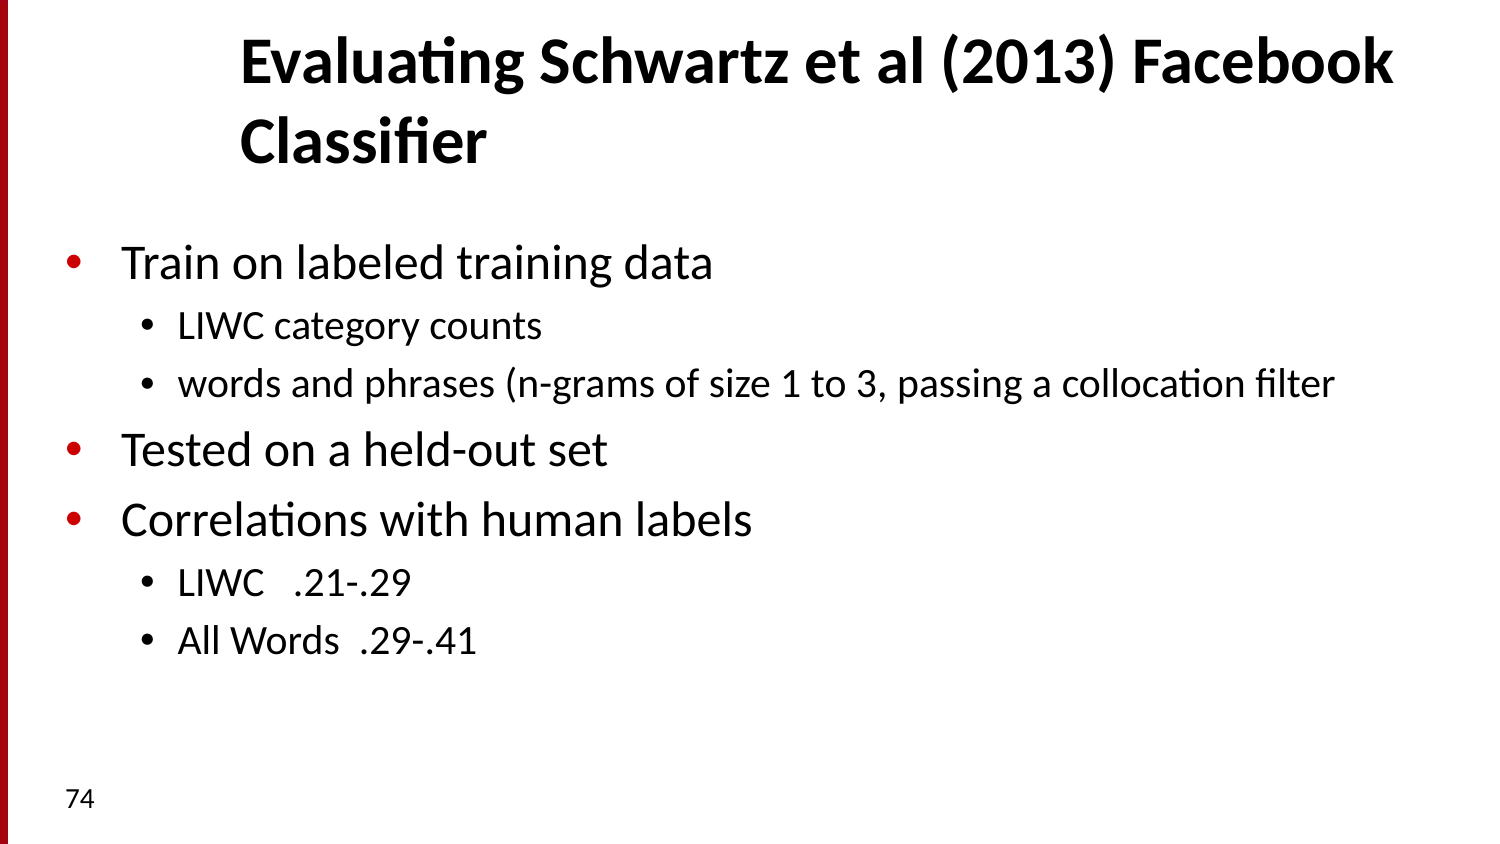

# Evaluating Schwartz et al (2013) Facebook Classifier
Train on labeled training data
LIWC category counts
words and phrases (n-grams of size 1 to 3, passing a collocation filter
Tested on a held-out set
Correlations with human labels
LIWC   .21-.29
All Words  .29-.41

74